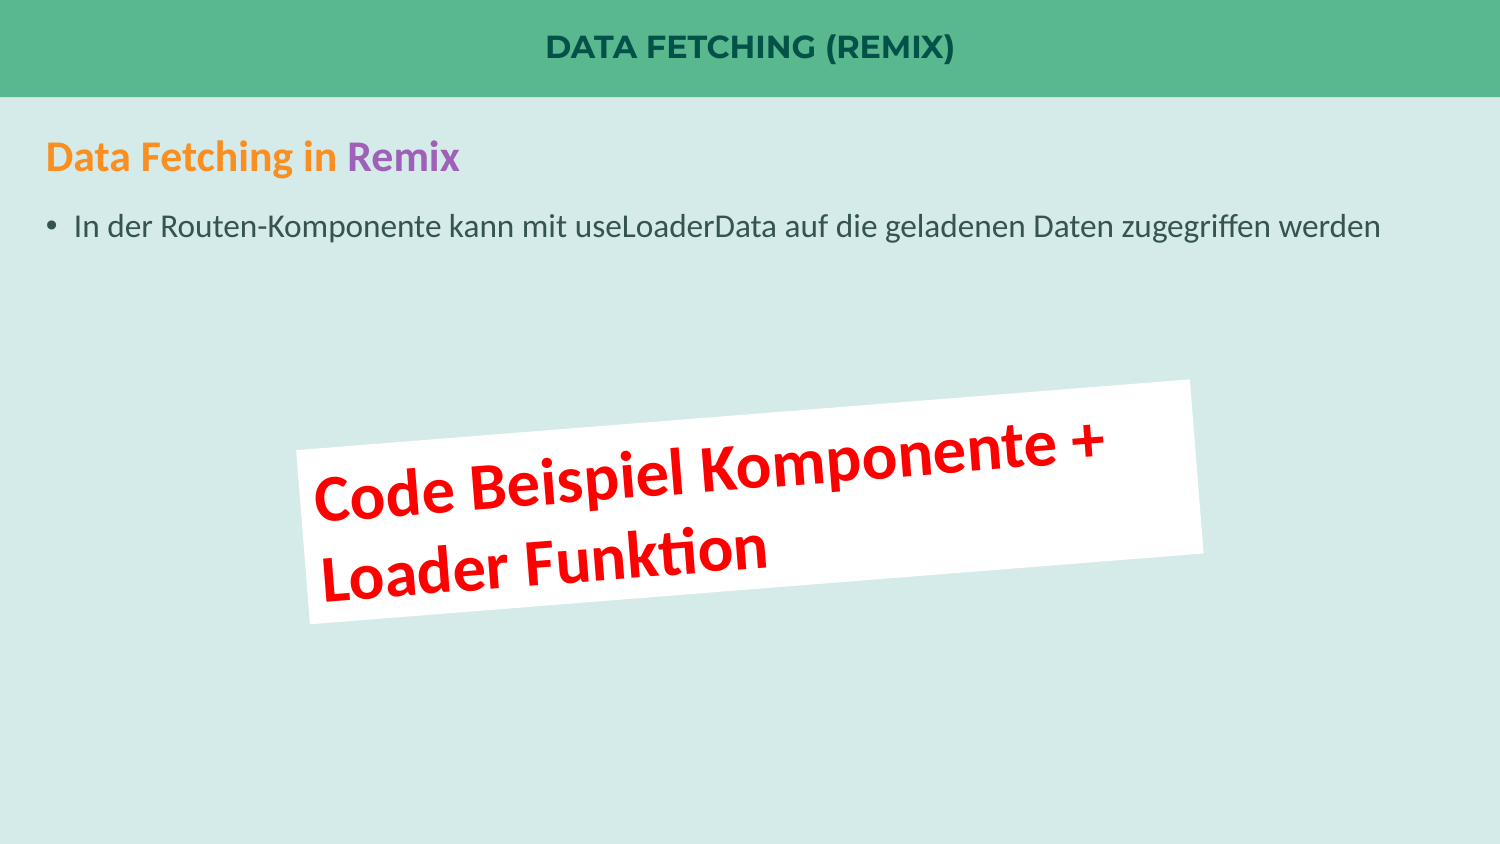

SCREENSHOT o.ä.
# Data fetching (remix)
Data Fetching in Remix
In der Routen-Komponente kann mit useLoaderData auf die geladenen Daten zugegriffen werden
Code Beispiel Komponente + Loader Funktion